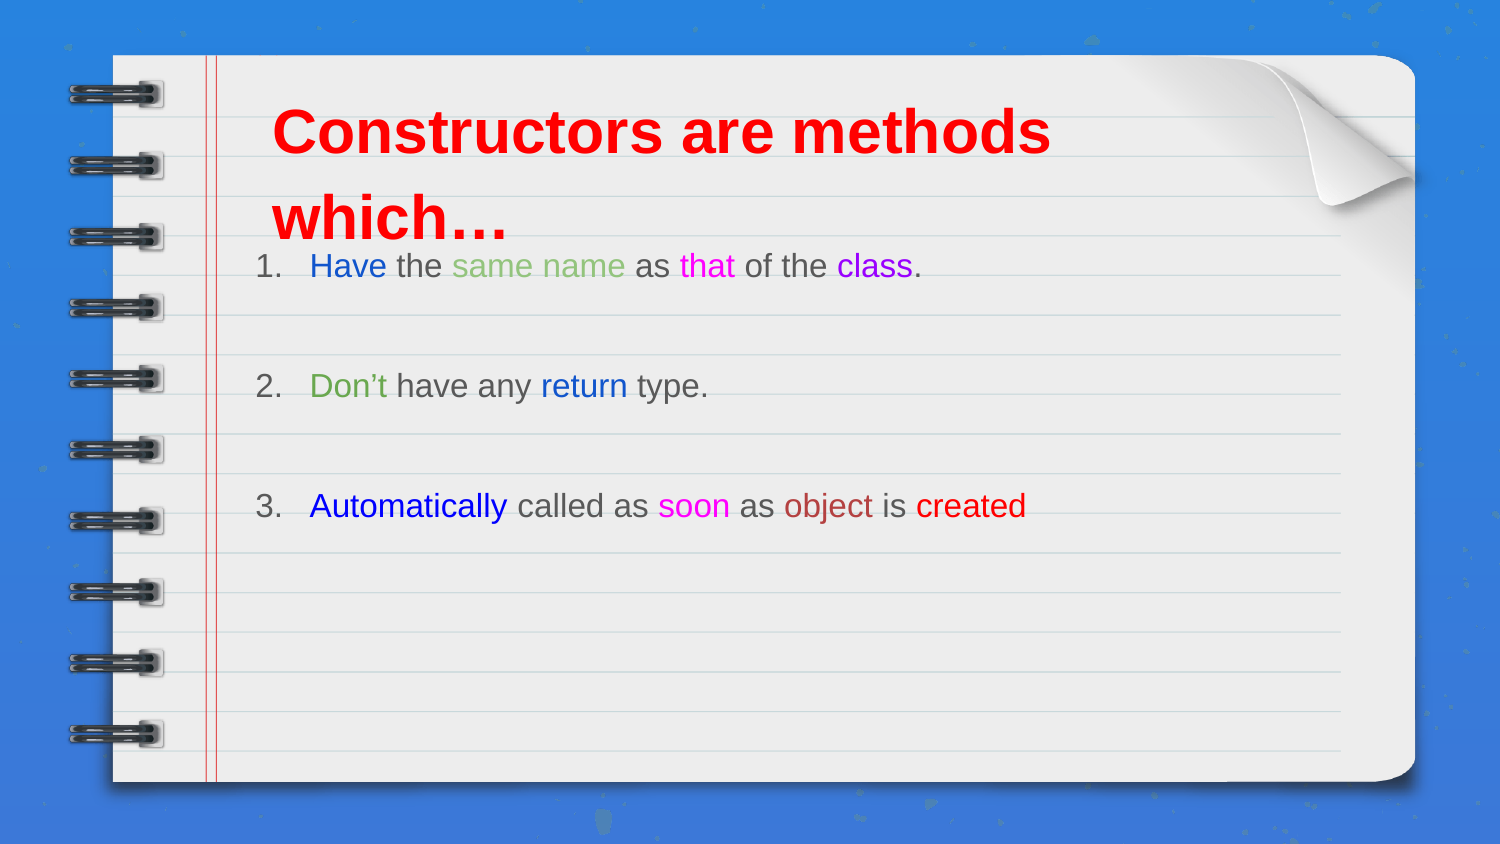

Constructors are methods which…
# Have the same name as that of the class.

Don’t have any return type.

Automatically called as soon as object is created